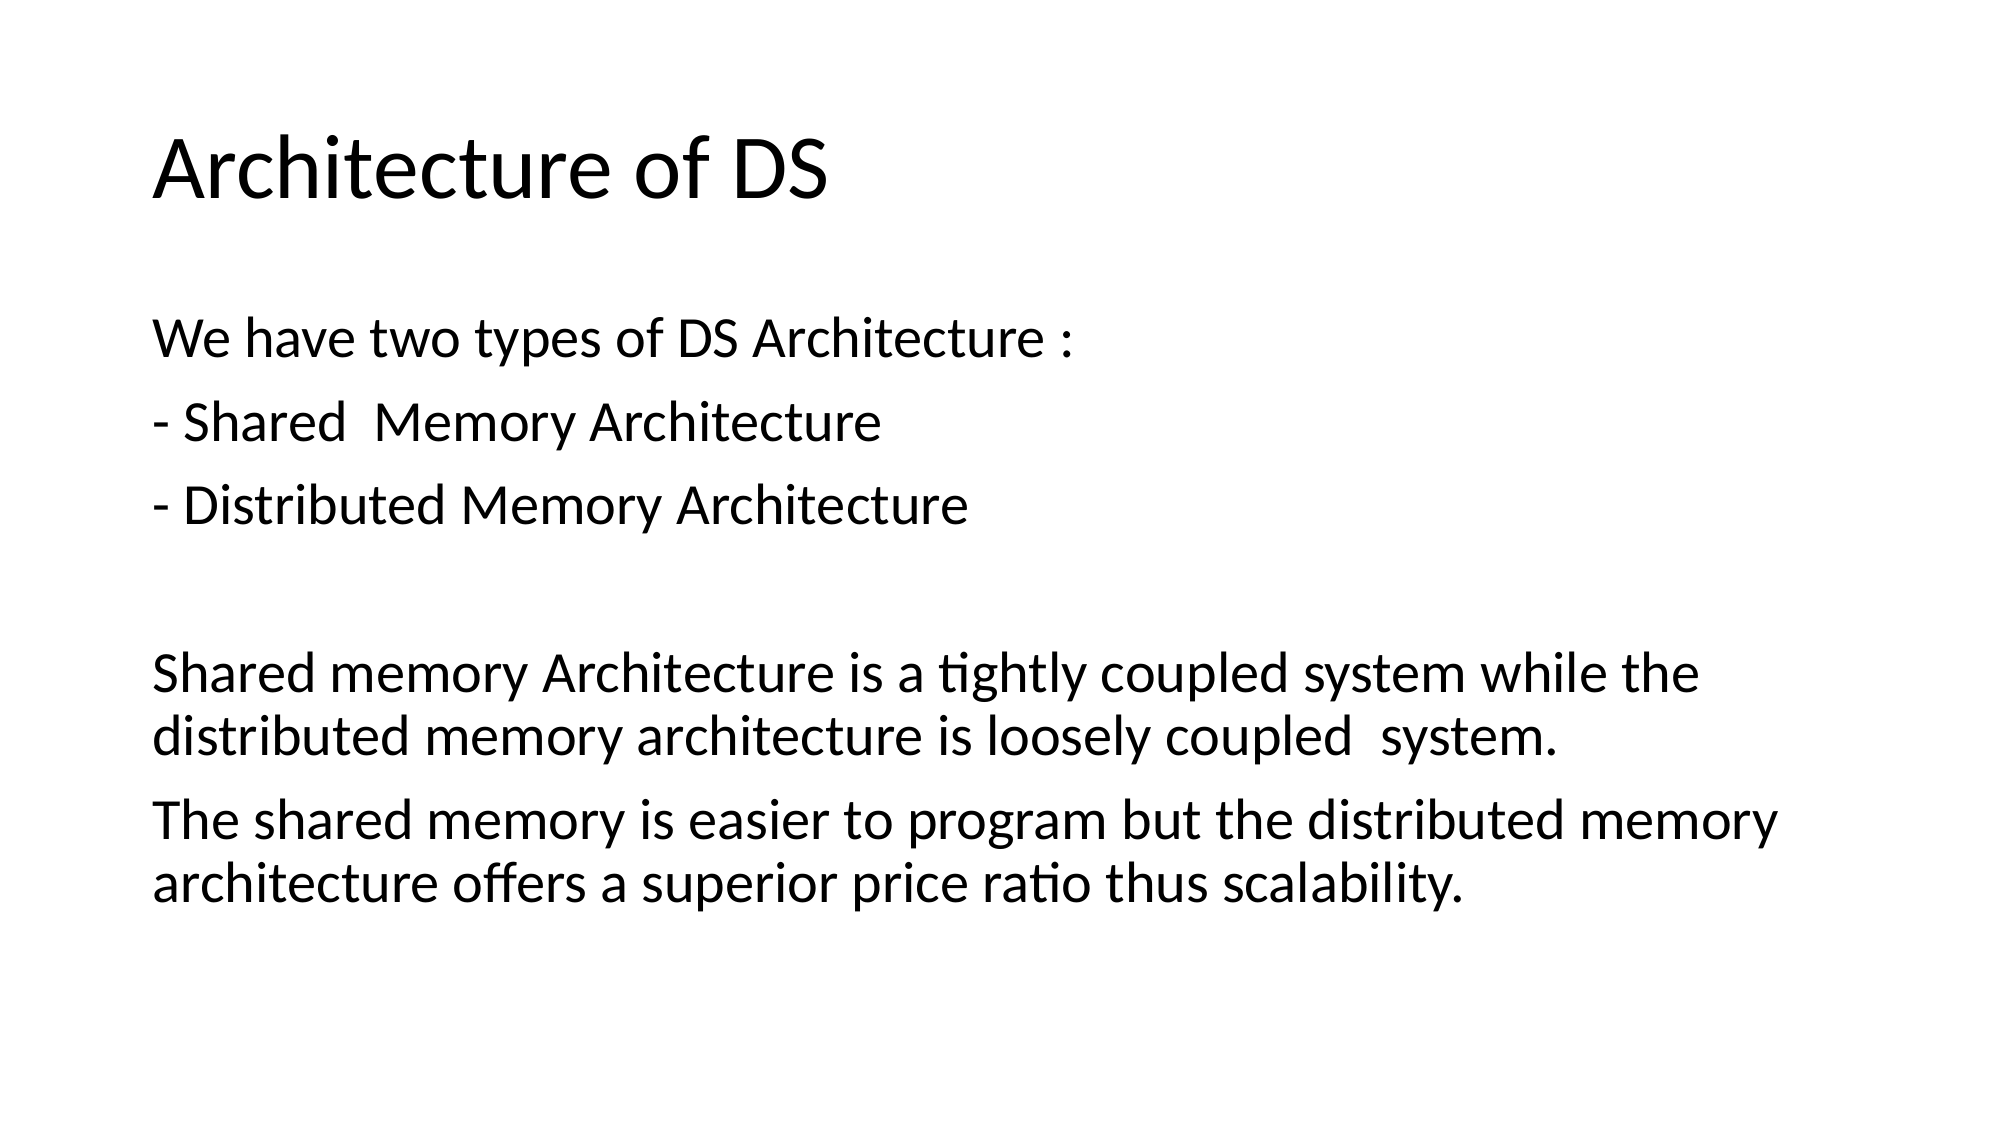

# Architecture of DS
We have two types of DS Architecture :
- Shared  Memory Architecture
- Distributed Memory Architecture

Shared memory Architecture is a tightly coupled system while the distributed memory architecture is loosely coupled  system.
The shared memory is easier to program but the distributed memory architecture offers a superior price ratio thus scalability.